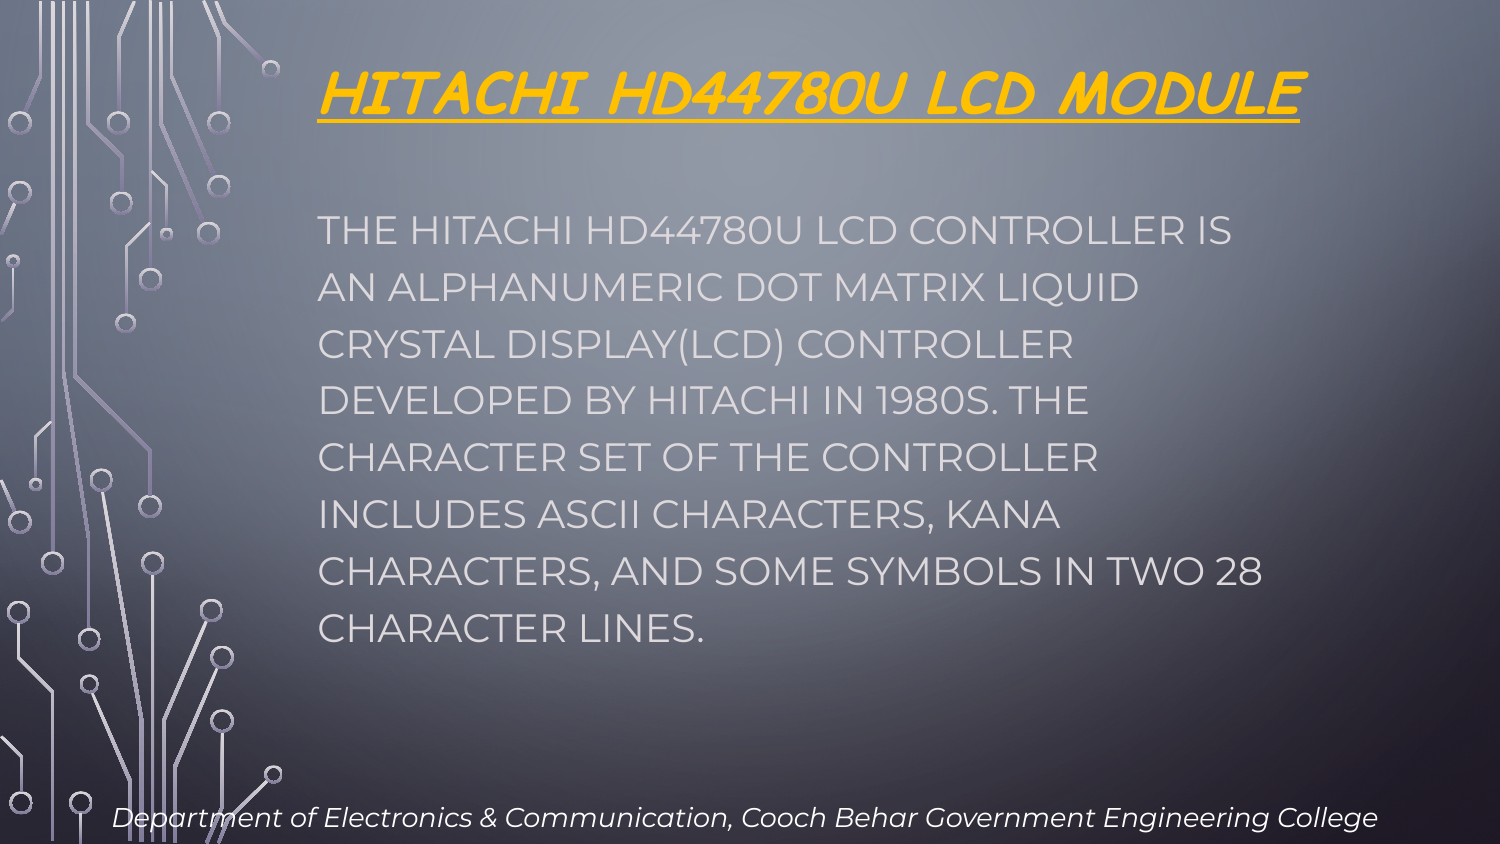

# Hitachi HD44780U LCD MODULE
The Hitachi HD44780U LCD controller is an alphanumeric dot matrix liquid crystal display(LCD) controller developed by Hitachi in 1980s. The character set of the controller includes ASCII characters, Kana characters, and some symbols in two 28 character lines.
Department of Electronics & Communication, Cooch Behar Government Engineering College